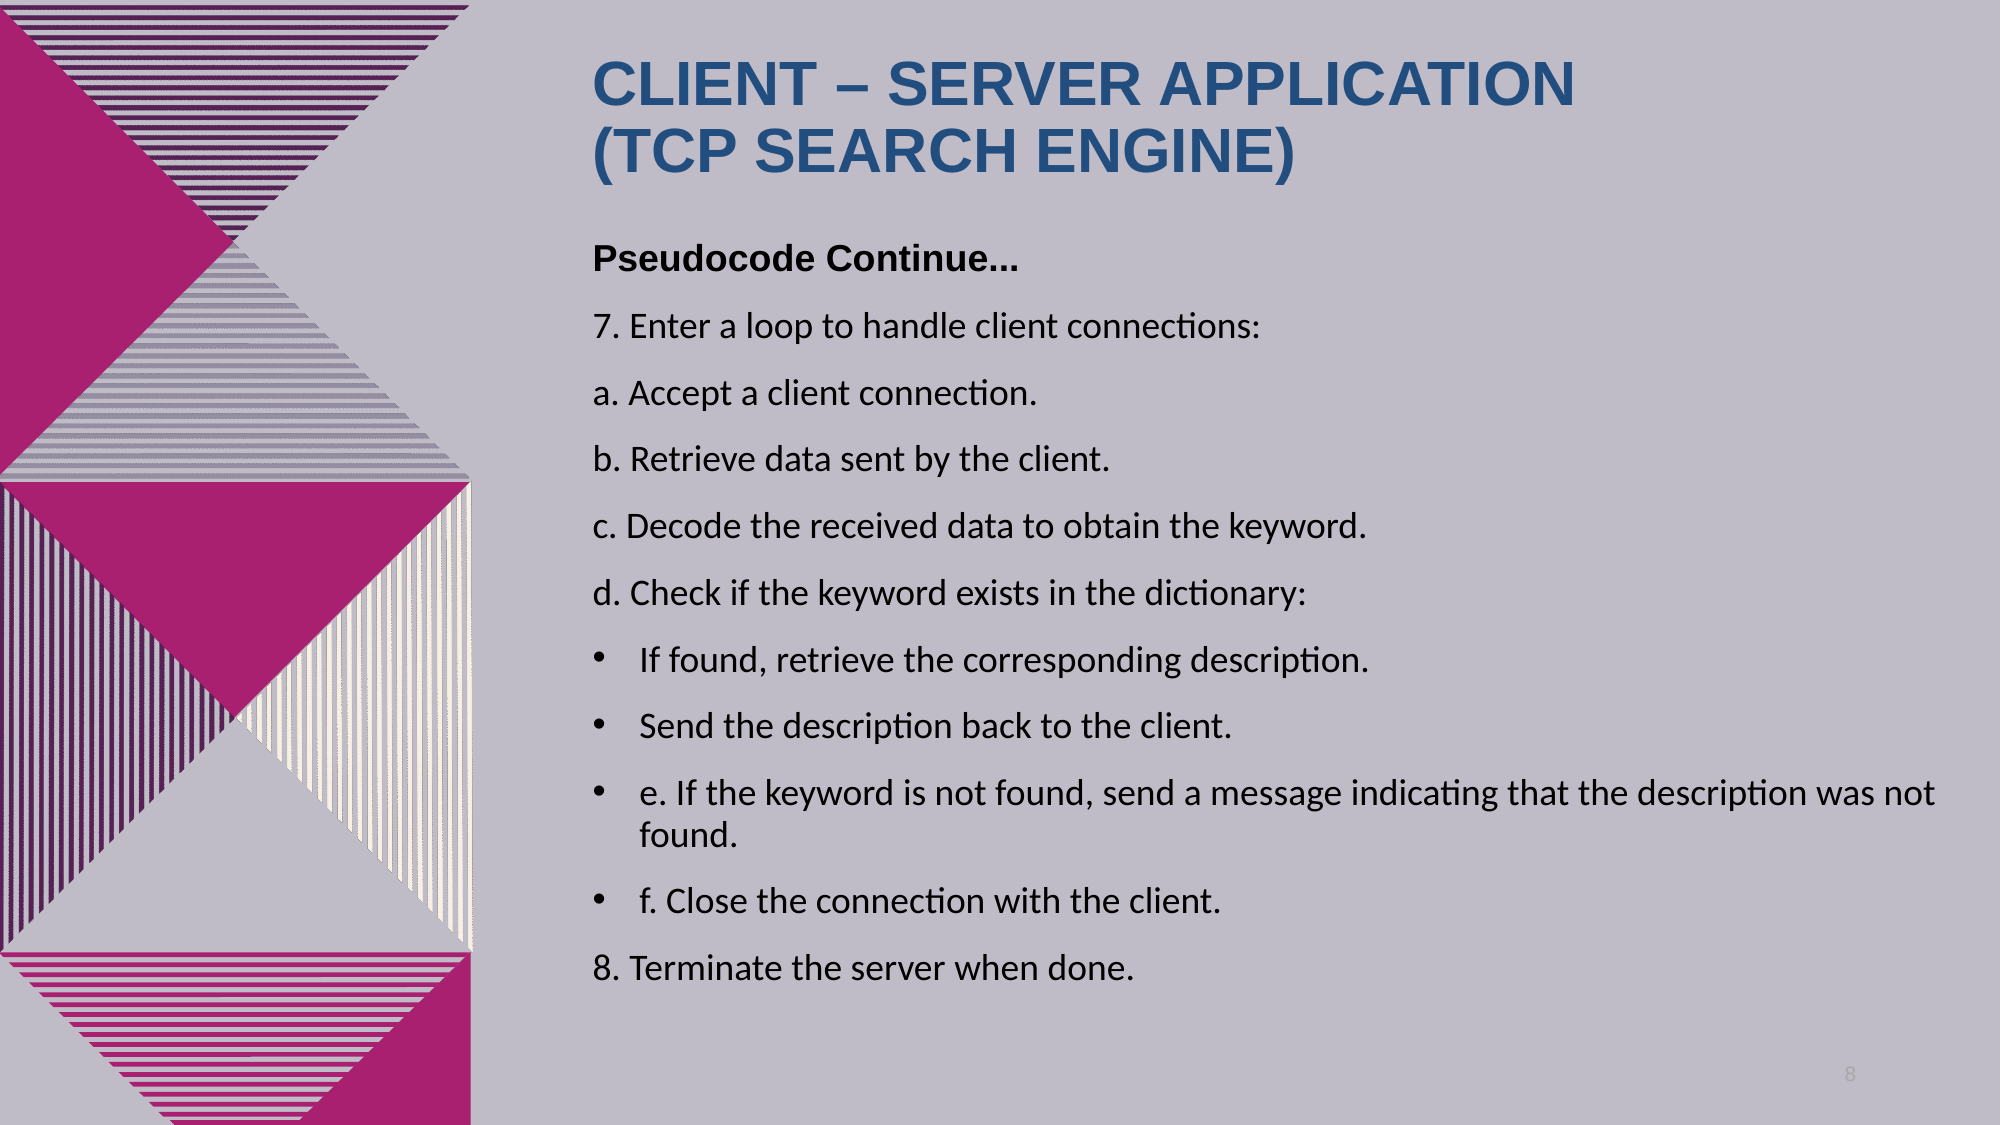

# CLIENT – SERVER APPLICATION (TCP SEARCH ENGINE)
Pseudocode Continue...
7. Enter a loop to handle client connections:
a. Accept a client connection.
b. Retrieve data sent by the client.
c. Decode the received data to obtain the keyword.
d. Check if the keyword exists in the dictionary:
If found, retrieve the corresponding description.
Send the description back to the client.
e. If the keyword is not found, send a message indicating that the description was not found.
f. Close the connection with the client.
8. Terminate the server when done.

8